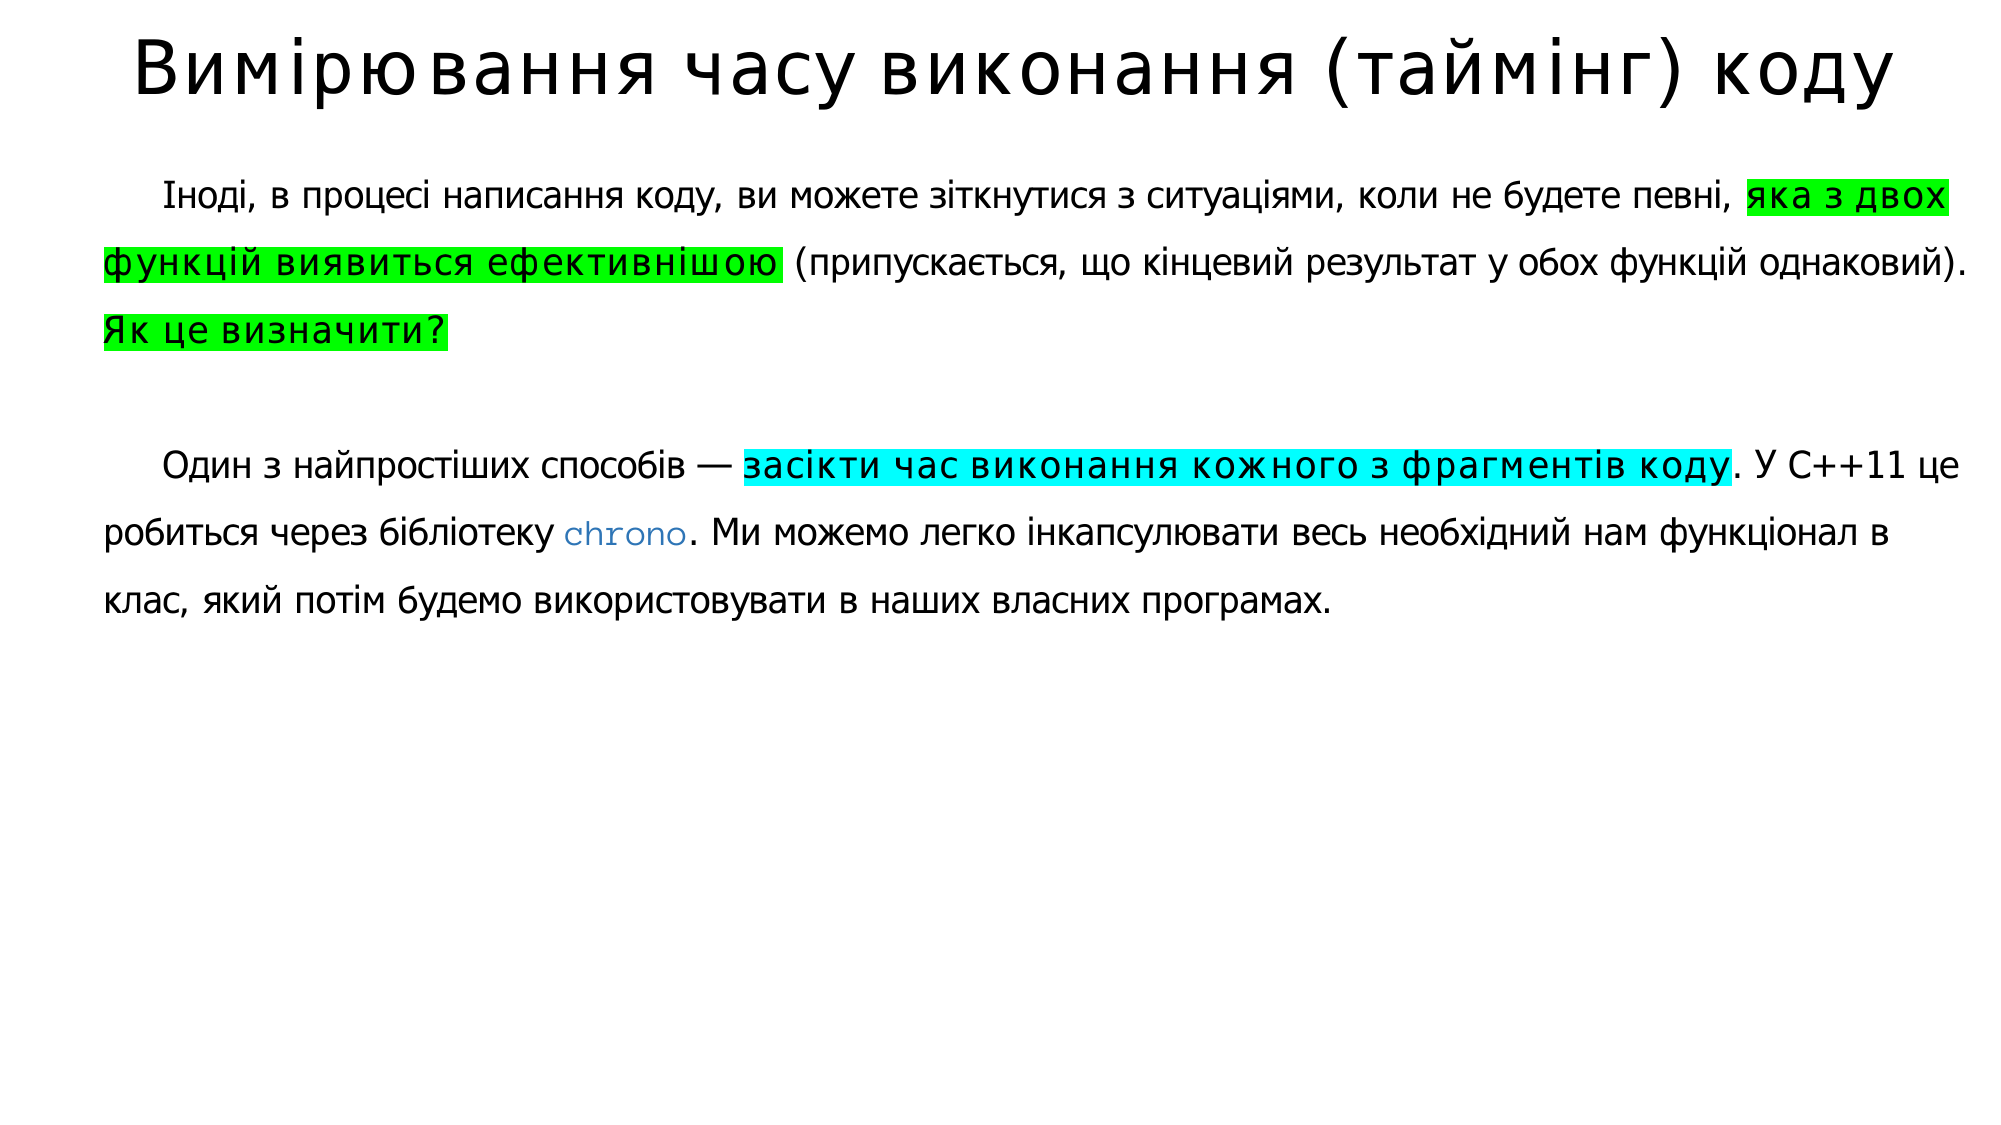

# Вимірювання часу виконання (таймінг) коду
Іноді, в процесі написання коду, ви можете зіткнутися з ситуаціями, коли не будете певні, яка з двох функцій виявиться ефективнішою (припускається, що кінцевий результат у обох функцій однаковий). Як це визначити?

Один з найпростіших способів — засікти час виконання кожного з фрагментів коду. У C++11 це робиться через бібліотеку chrono. Ми можемо легко інкапсулювати весь необхідний нам функціонал в клас, який потім будемо використовувати в наших власних програмах.